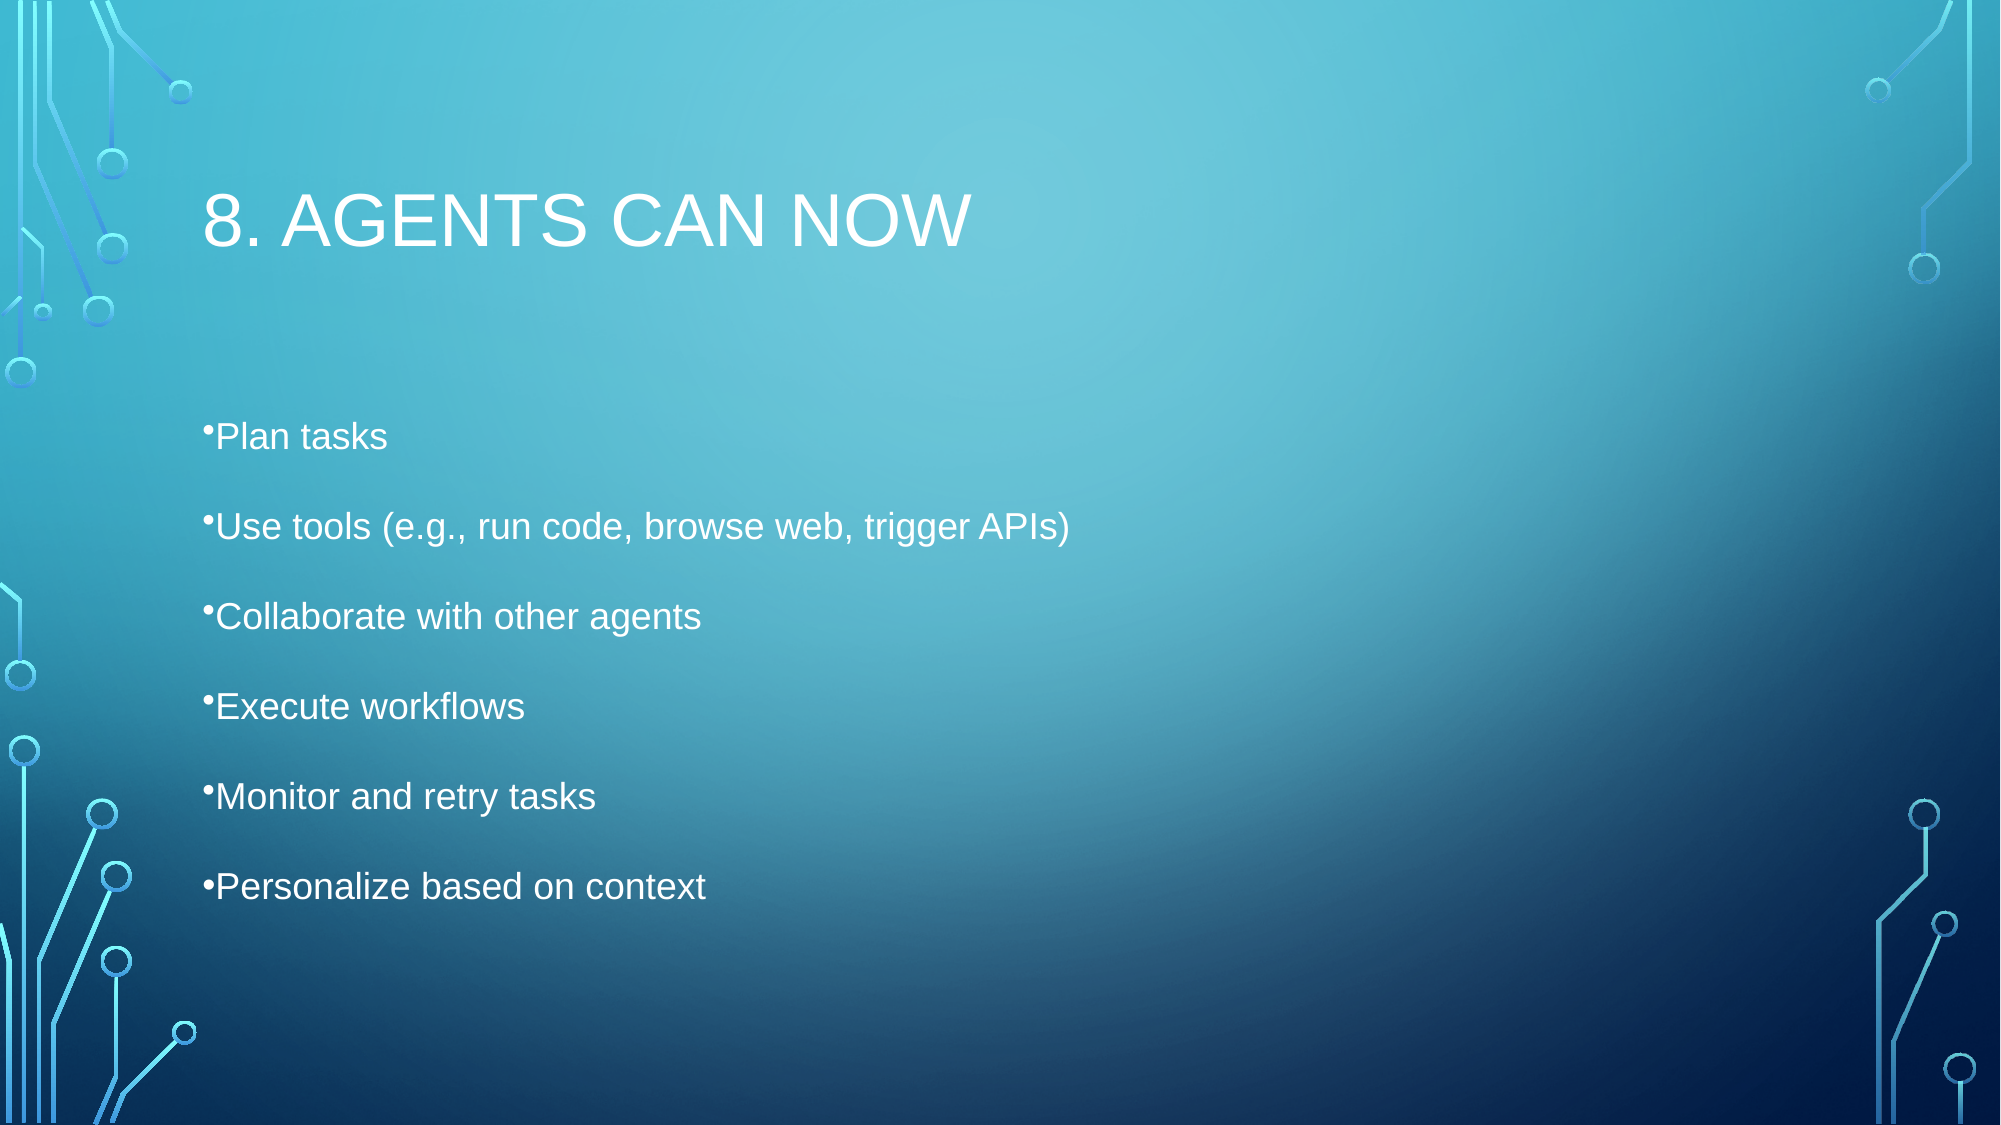

# 8. Agents Can Now
Plan tasks

Use tools (e.g., run code, browse web, trigger APIs)

Collaborate with other agents

Execute workflows

Monitor and retry tasks

Personalize based on context